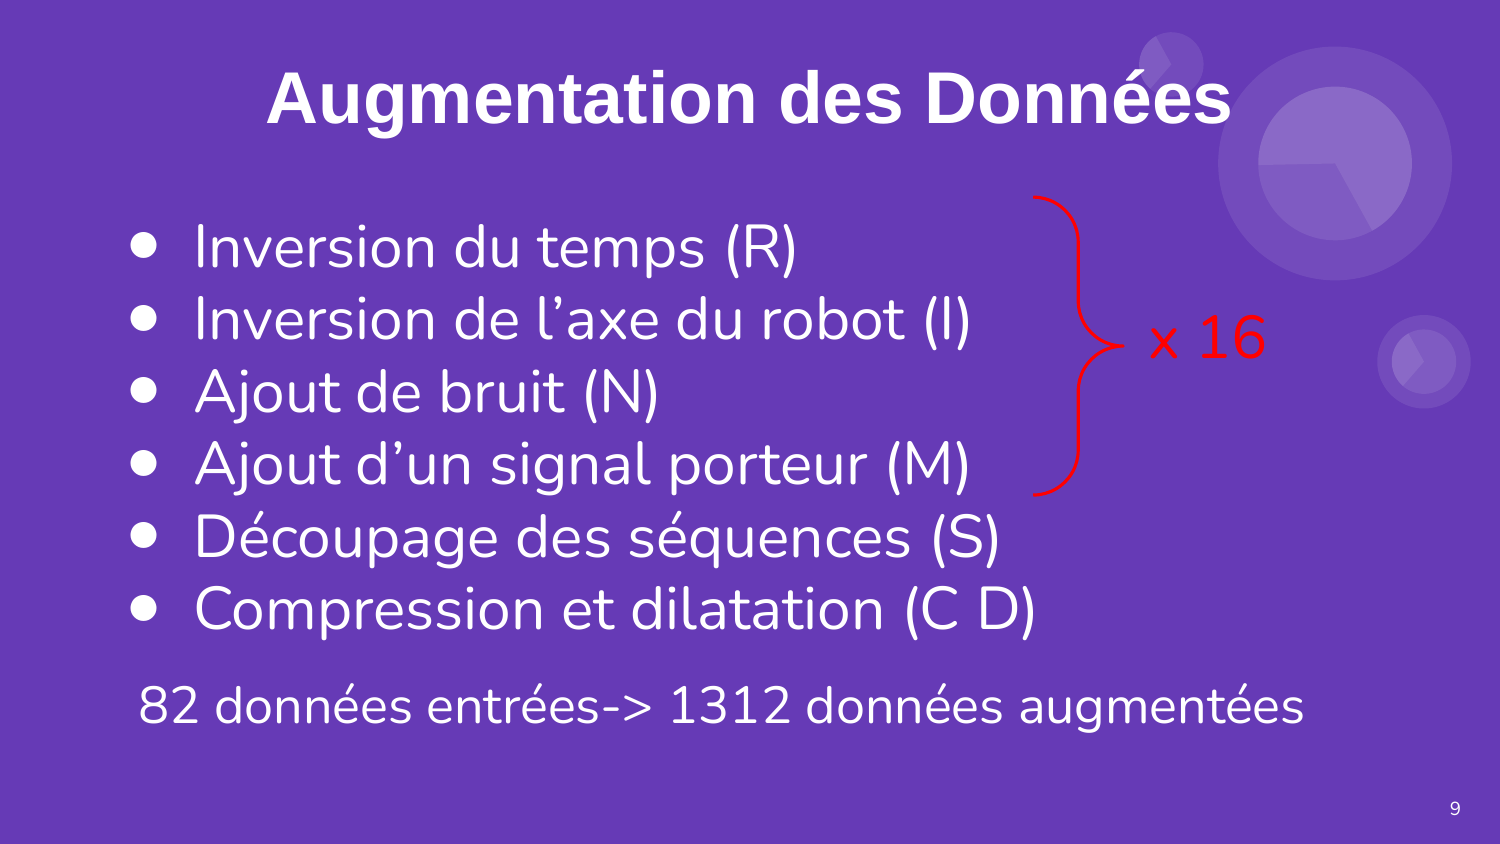

# Augmentation des Données

Inversion du temps (R)
Inversion de l’axe du robot (I)
Ajout de bruit (N)
Ajout d’un signal porteur (M)
Découpage des séquences (S)
Compression et dilatation (C D)

x 16
82 données entrées-> 1312 données augmentées
9